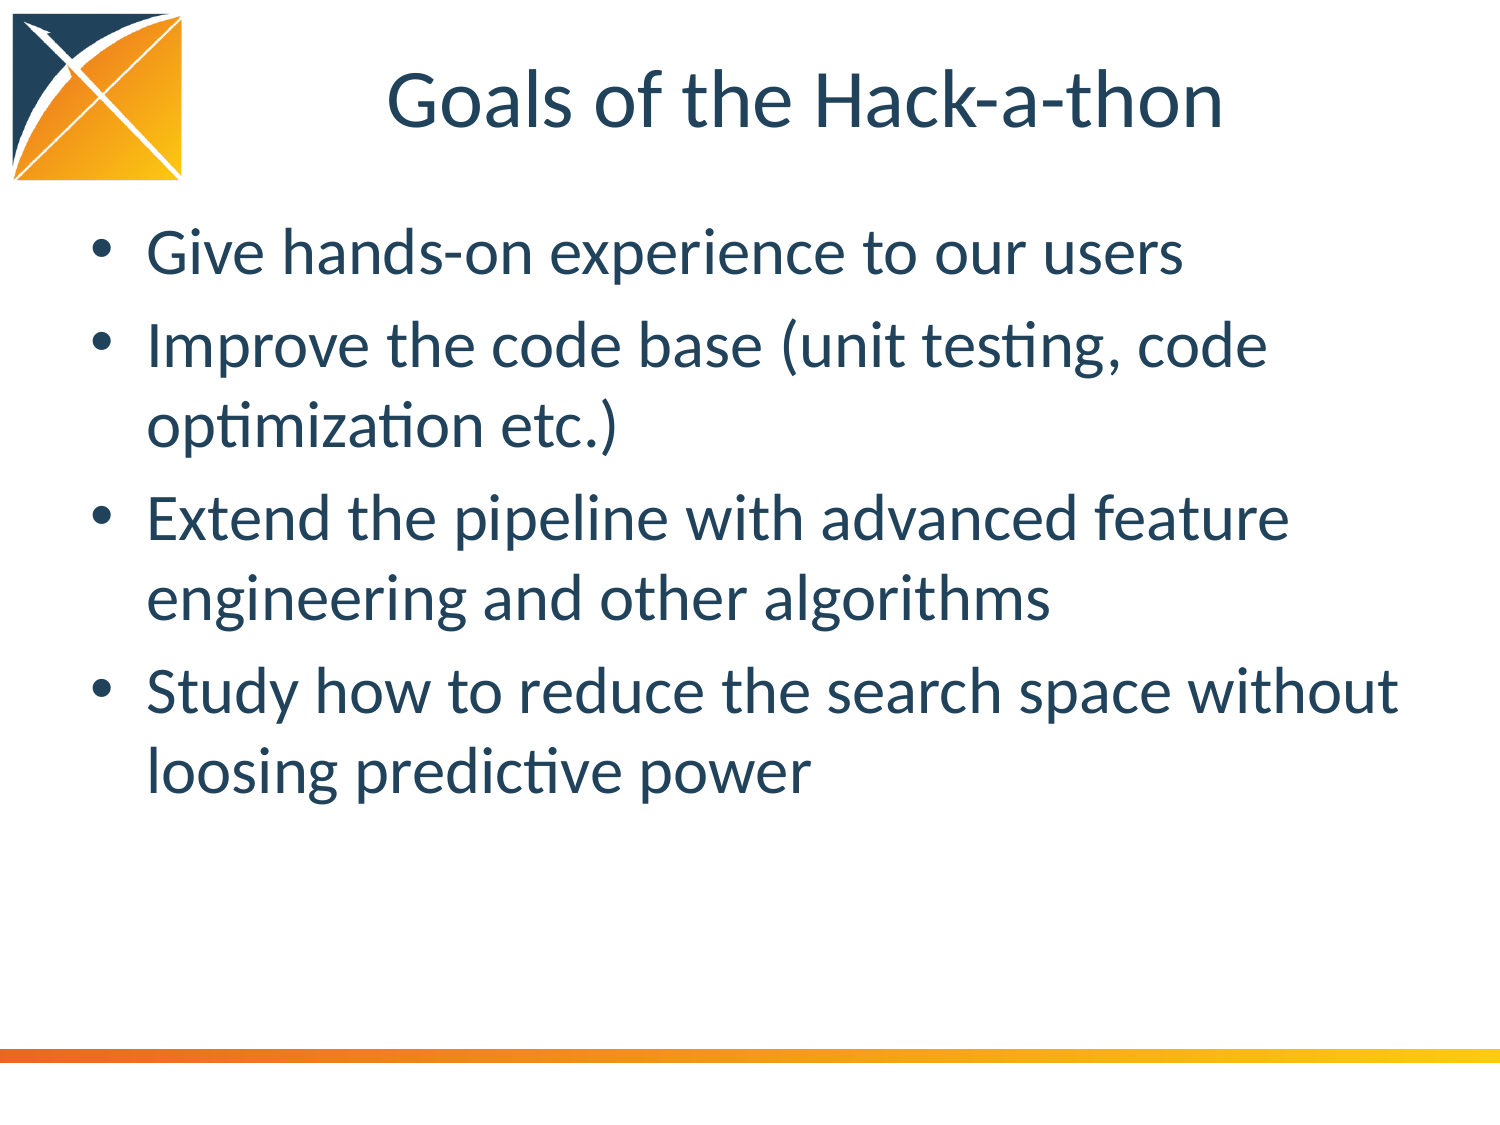

# Goals of the Hack-a-thon
Give hands-on experience to our users
Improve the code base (unit testing, code optimization etc.)
Extend the pipeline with advanced feature engineering and other algorithms
Study how to reduce the search space without loosing predictive power